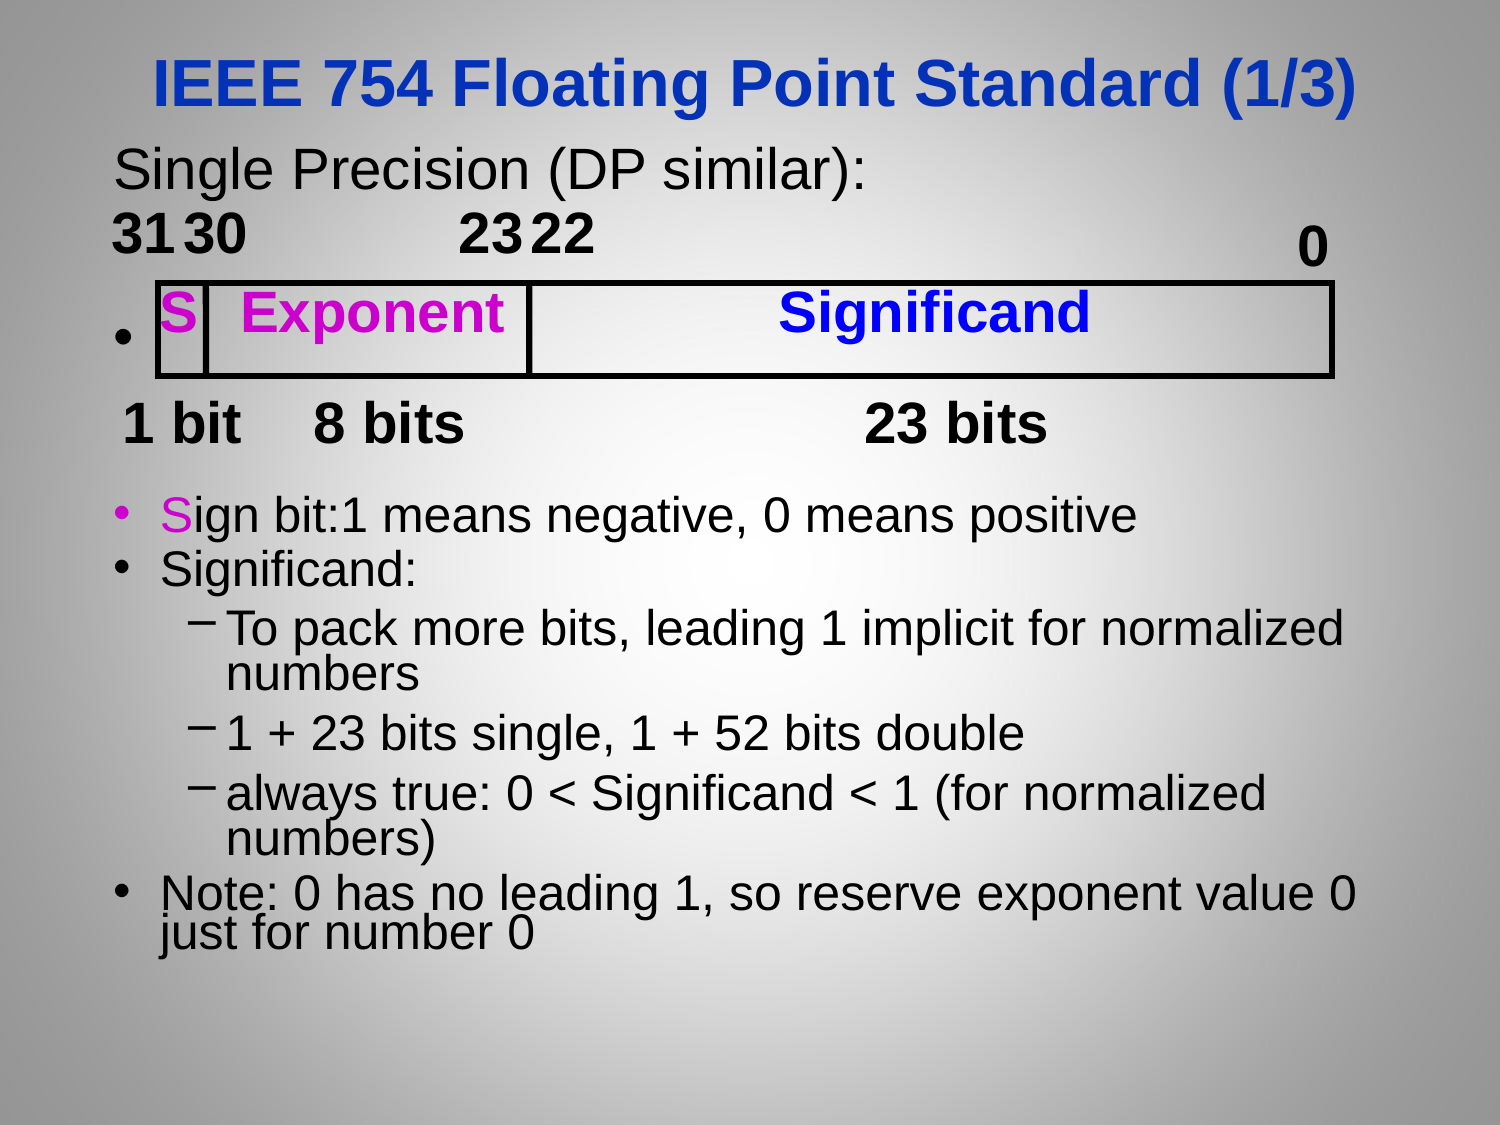

# IEEE 754 Floating Point Standard (1/3)
Single Precision (DP similar):

Sign bit:1 means negative, 0 means positive
Significand:
To pack more bits, leading 1 implicit for normalized numbers
1 + 23 bits single, 1 + 52 bits double
always true: 0 < Significand < 1 (for normalized numbers)
Note: 0 has no leading 1, so reserve exponent value 0 just for number 0
31
30
23
22
0
S
Exponent
Significand

1 bit
8 bits
23 bits